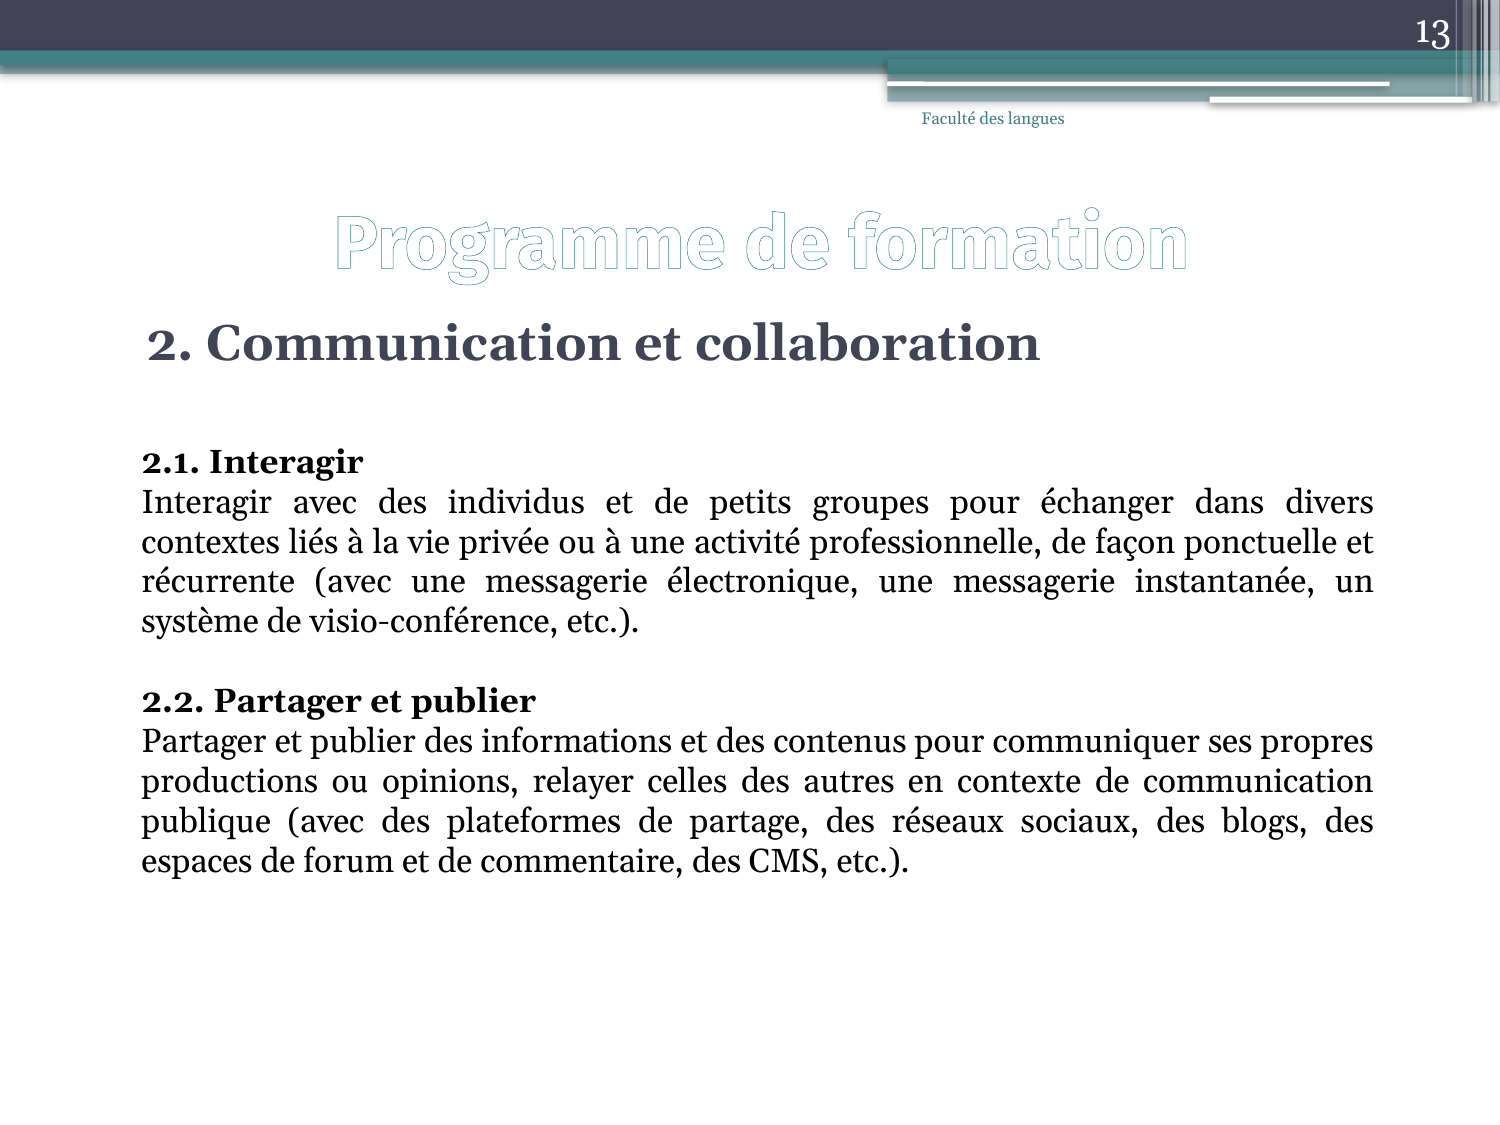

13
Faculté des langues
# Programme de formation
2. Communication et collaboration

2.1. Interagir
Interagir avec des individus et de petits groupes pour échanger dans divers contextes liés à la vie privée ou à une activité professionnelle, de façon ponctuelle et récurrente (avec une messagerie électronique, une messagerie instantanée, un système de visio-conférence, etc.).

2.2. Partager et publier
Partager et publier des informations et des contenus pour communiquer ses propres productions ou opinions, relayer celles des autres en contexte de communication publique (avec des plateformes de partage, des réseaux sociaux, des blogs, des espaces de forum et de commentaire, des CMS, etc.).